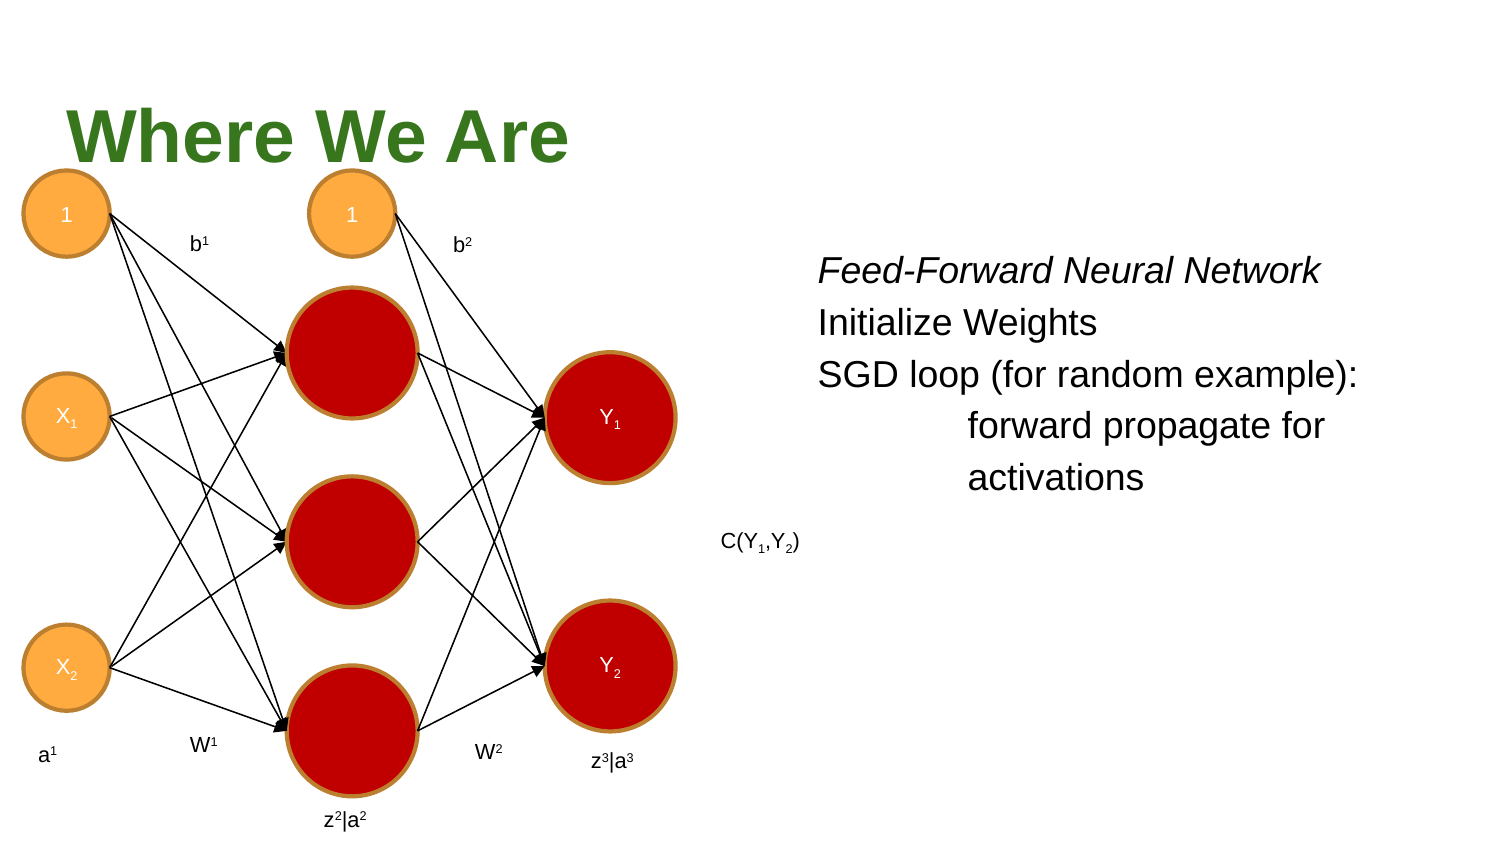

# Where We Are
1
1
b1
b2
Feed-Forward Neural Network
Initialize Weights
SGD loop (for random example):
	forward propagate for 	activations

Y1
X1

C(Y1,Y2)
Y2
X2

W1
W2
a1
z3|a3
z2|a2